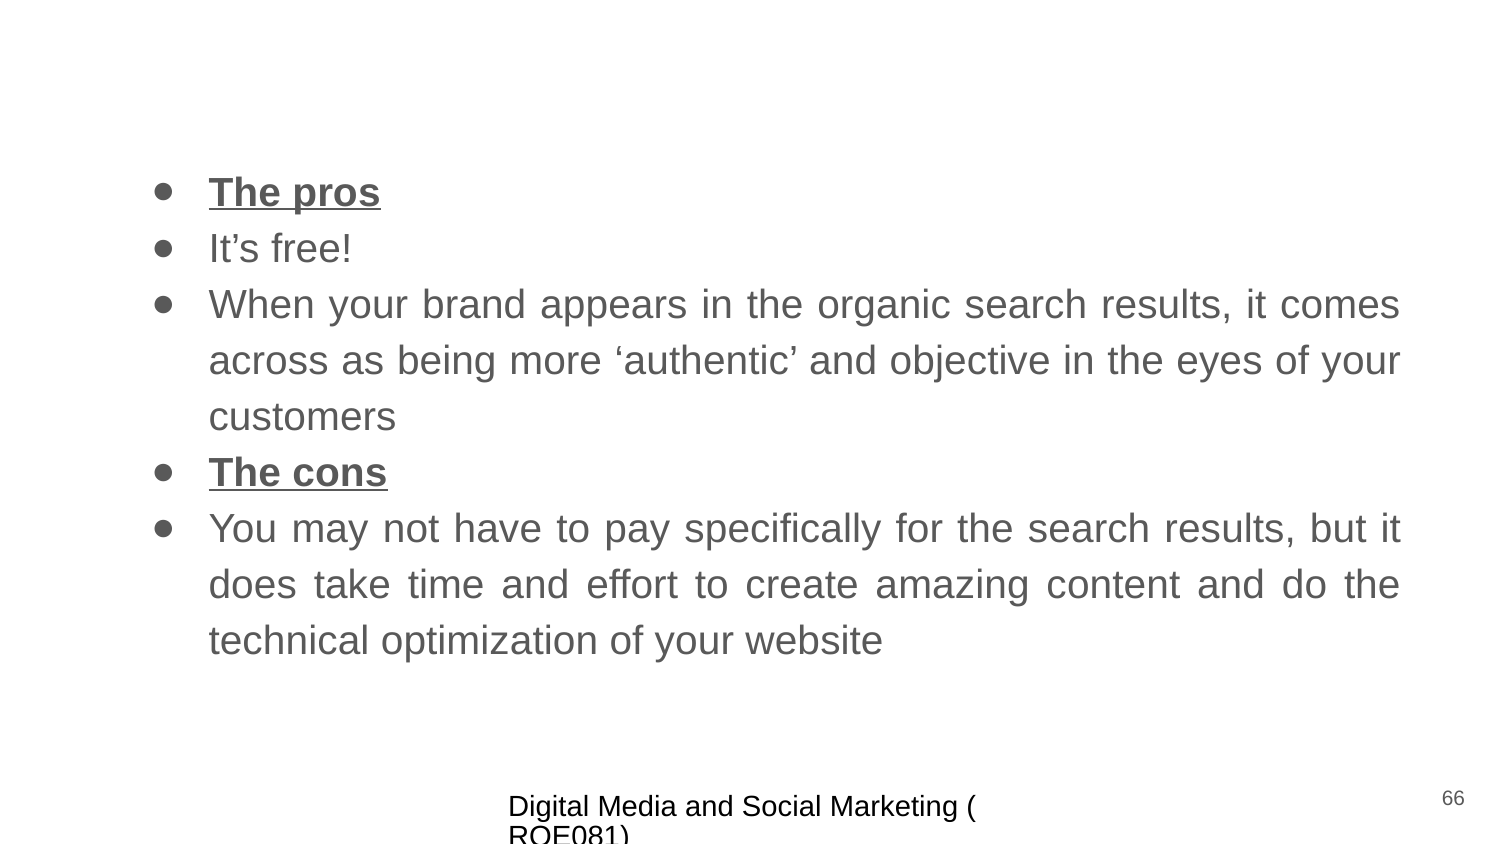

The pros
It’s free!
When your brand appears in the organic search results, it comes across as being more ‘authentic’ and objective in the eyes of your customers
The cons
You may not have to pay specifically for the search results, but it does take time and effort to create amazing content and do the technical optimization of your website

66
Digital Media and Social Marketing (ROE081)